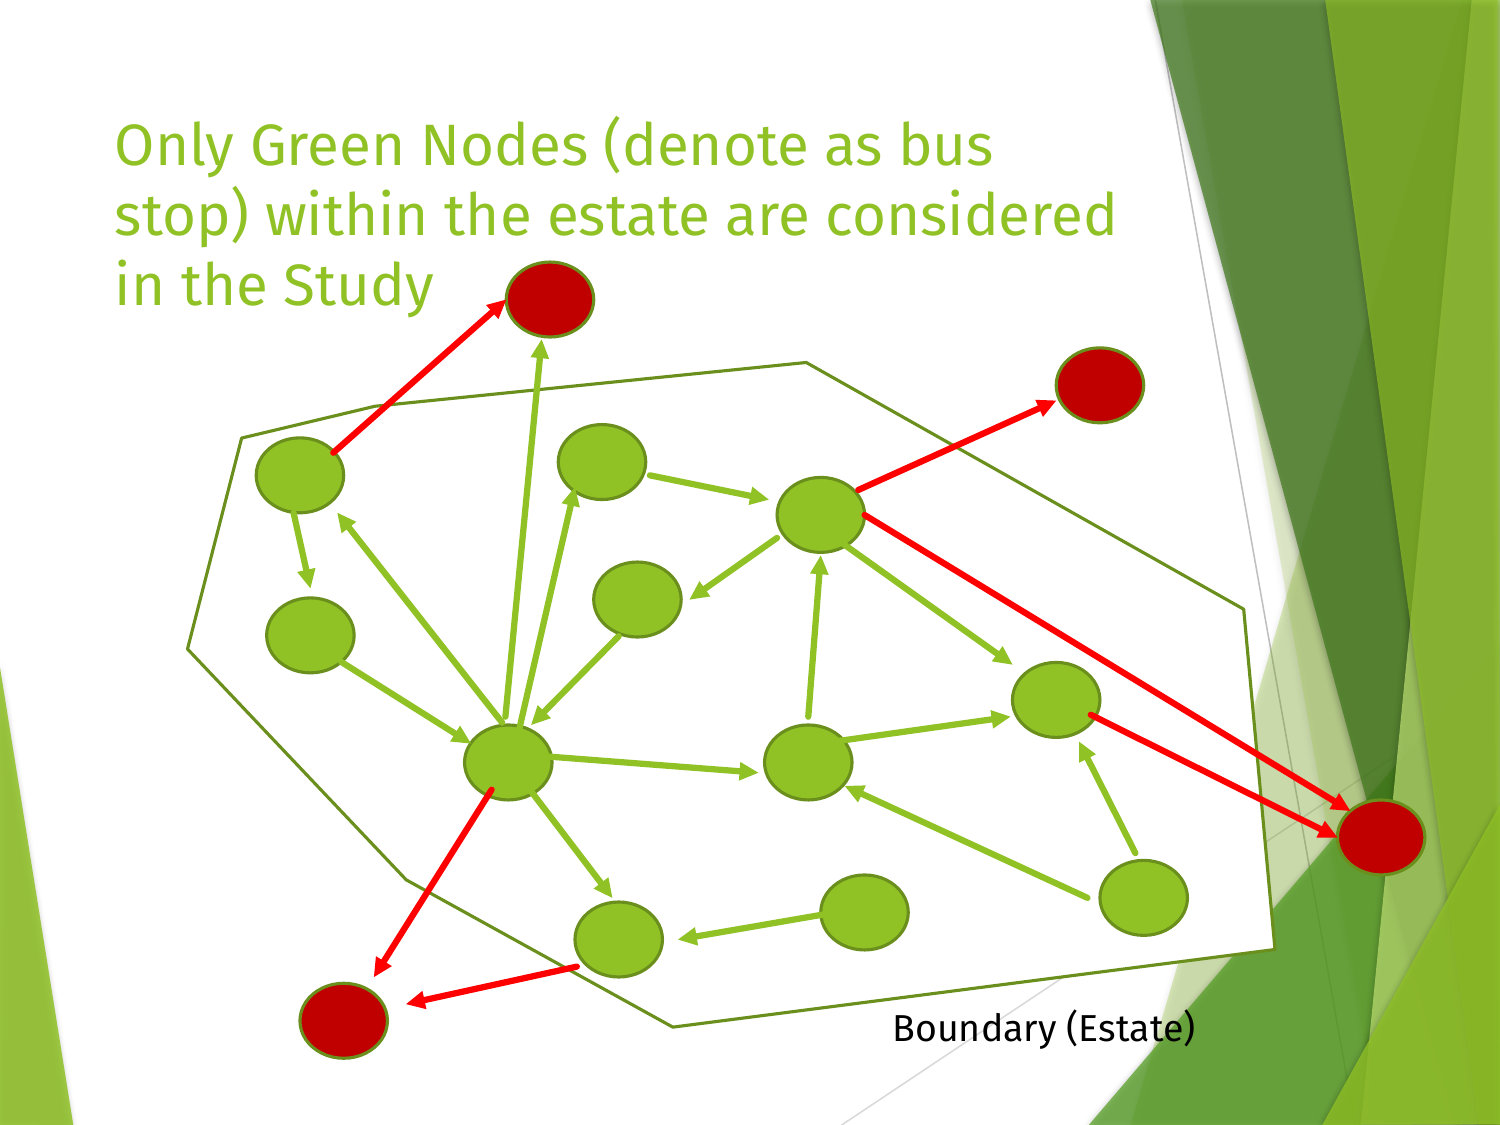

# Only Green Nodes (denote as bus stop) within the estate are considered in the Study

Boundary (Estate)